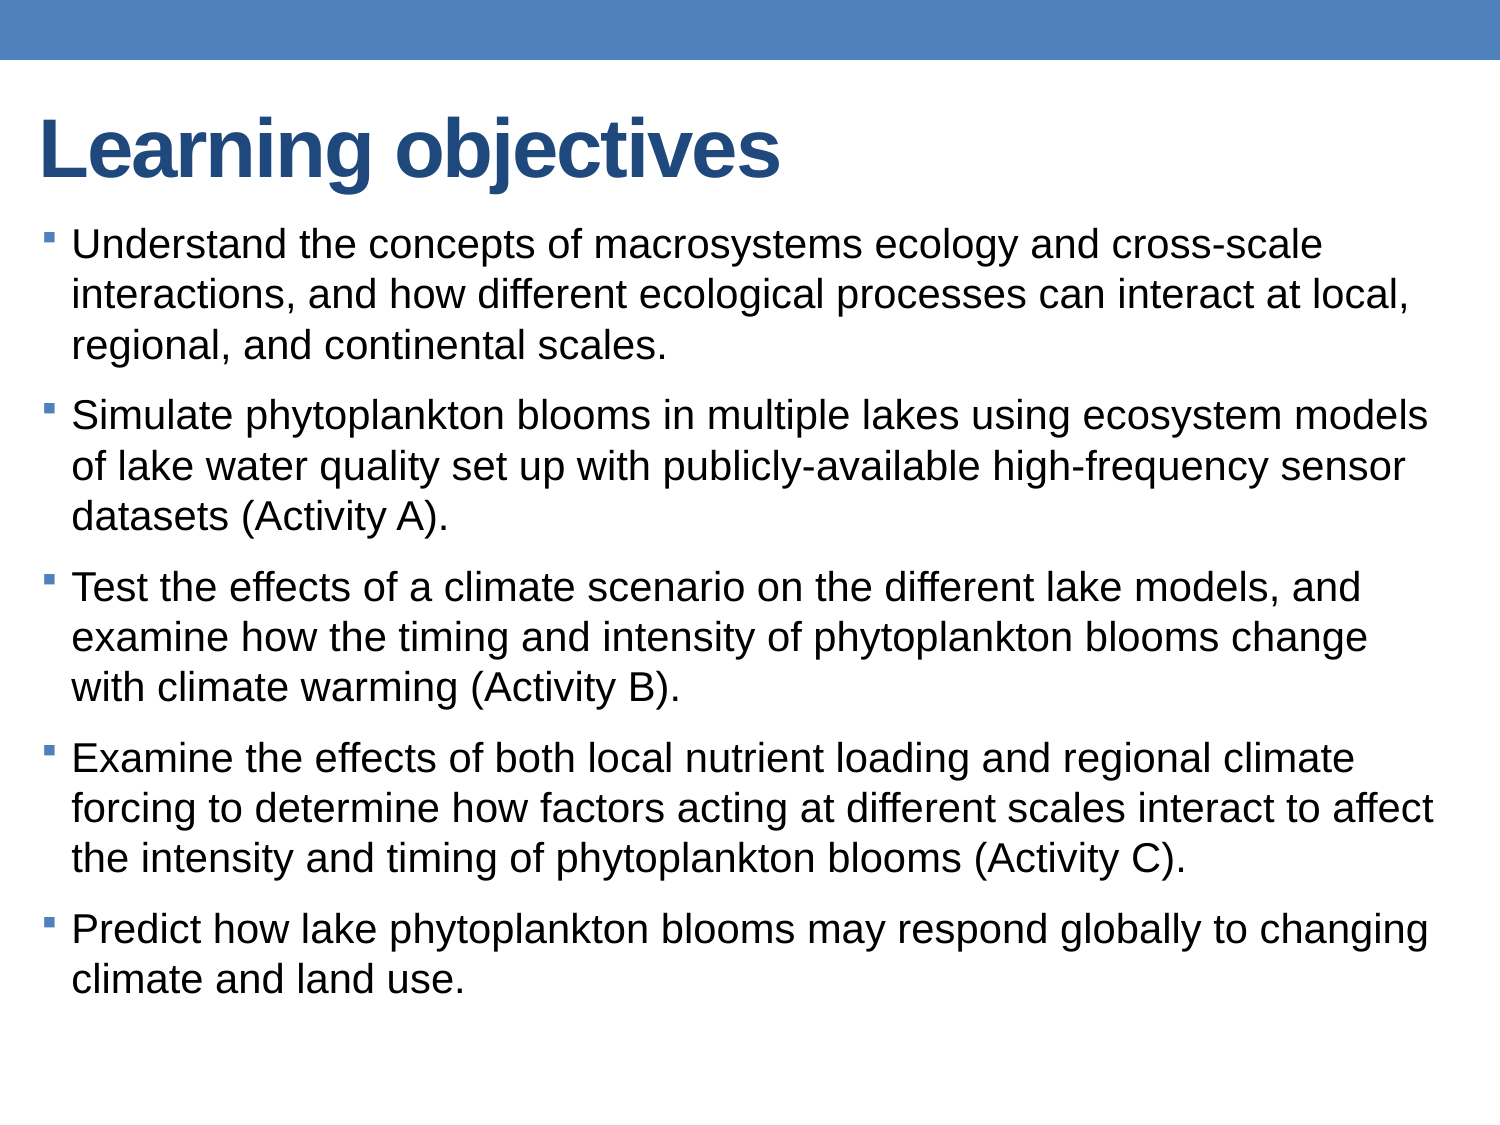

# Learning objectives
Understand the concepts of macrosystems ecology and cross-scale interactions, and how different ecological processes can interact at local, regional, and continental scales.
Simulate phytoplankton blooms in multiple lakes using ecosystem models of lake water quality set up with publicly-available high-frequency sensor datasets (Activity A).
Test the effects of a climate scenario on the different lake models, and examine how the timing and intensity of phytoplankton blooms change with climate warming (Activity B).
Examine the effects of both local nutrient loading and regional climate forcing to determine how factors acting at different scales interact to affect the intensity and timing of phytoplankton blooms (Activity C).
Predict how lake phytoplankton blooms may respond globally to changing climate and land use.